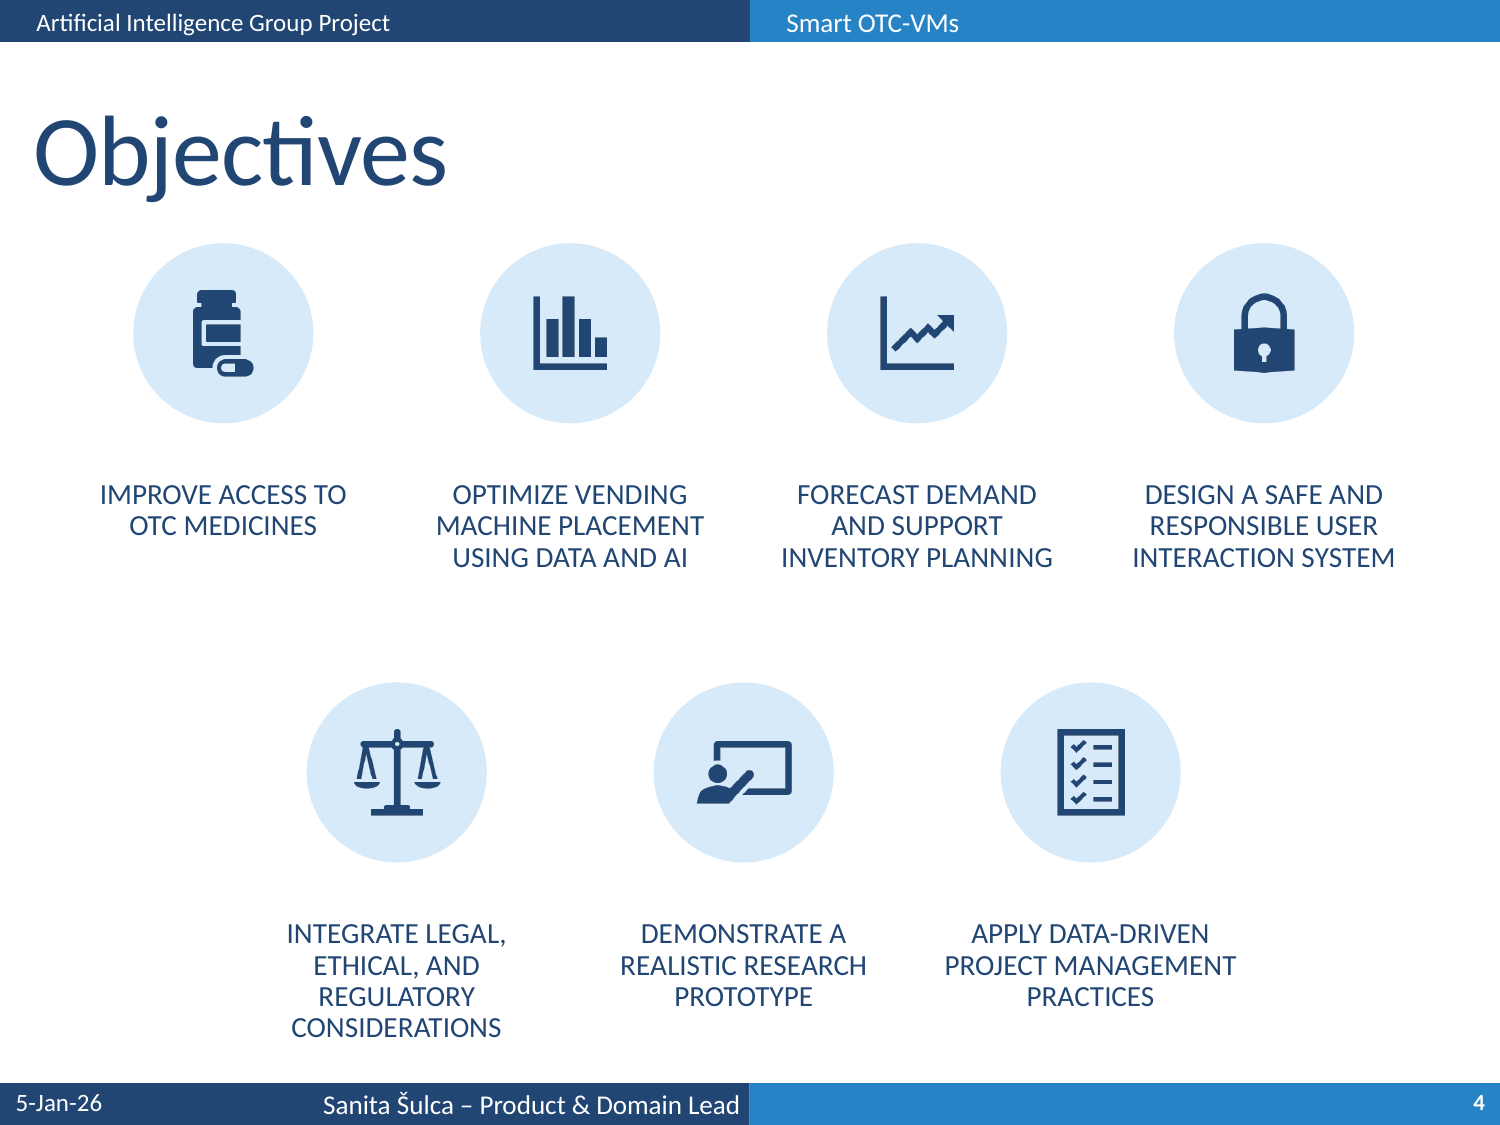

Artificial Intelligence Group Project
Smart OTC-VMs
# Objectives
Improve access to OTC medicines
Optimize vending machine placement using data and AI
Forecast demand and support inventory planning
Design a safe and responsible user interaction system
Integrate legal, ethical, and regulatory considerations
Demonstrate a realistic research prototype
Apply data-driven project management practices
5-Jan-26
4
Sanita Šulca – Product & Domain Lead